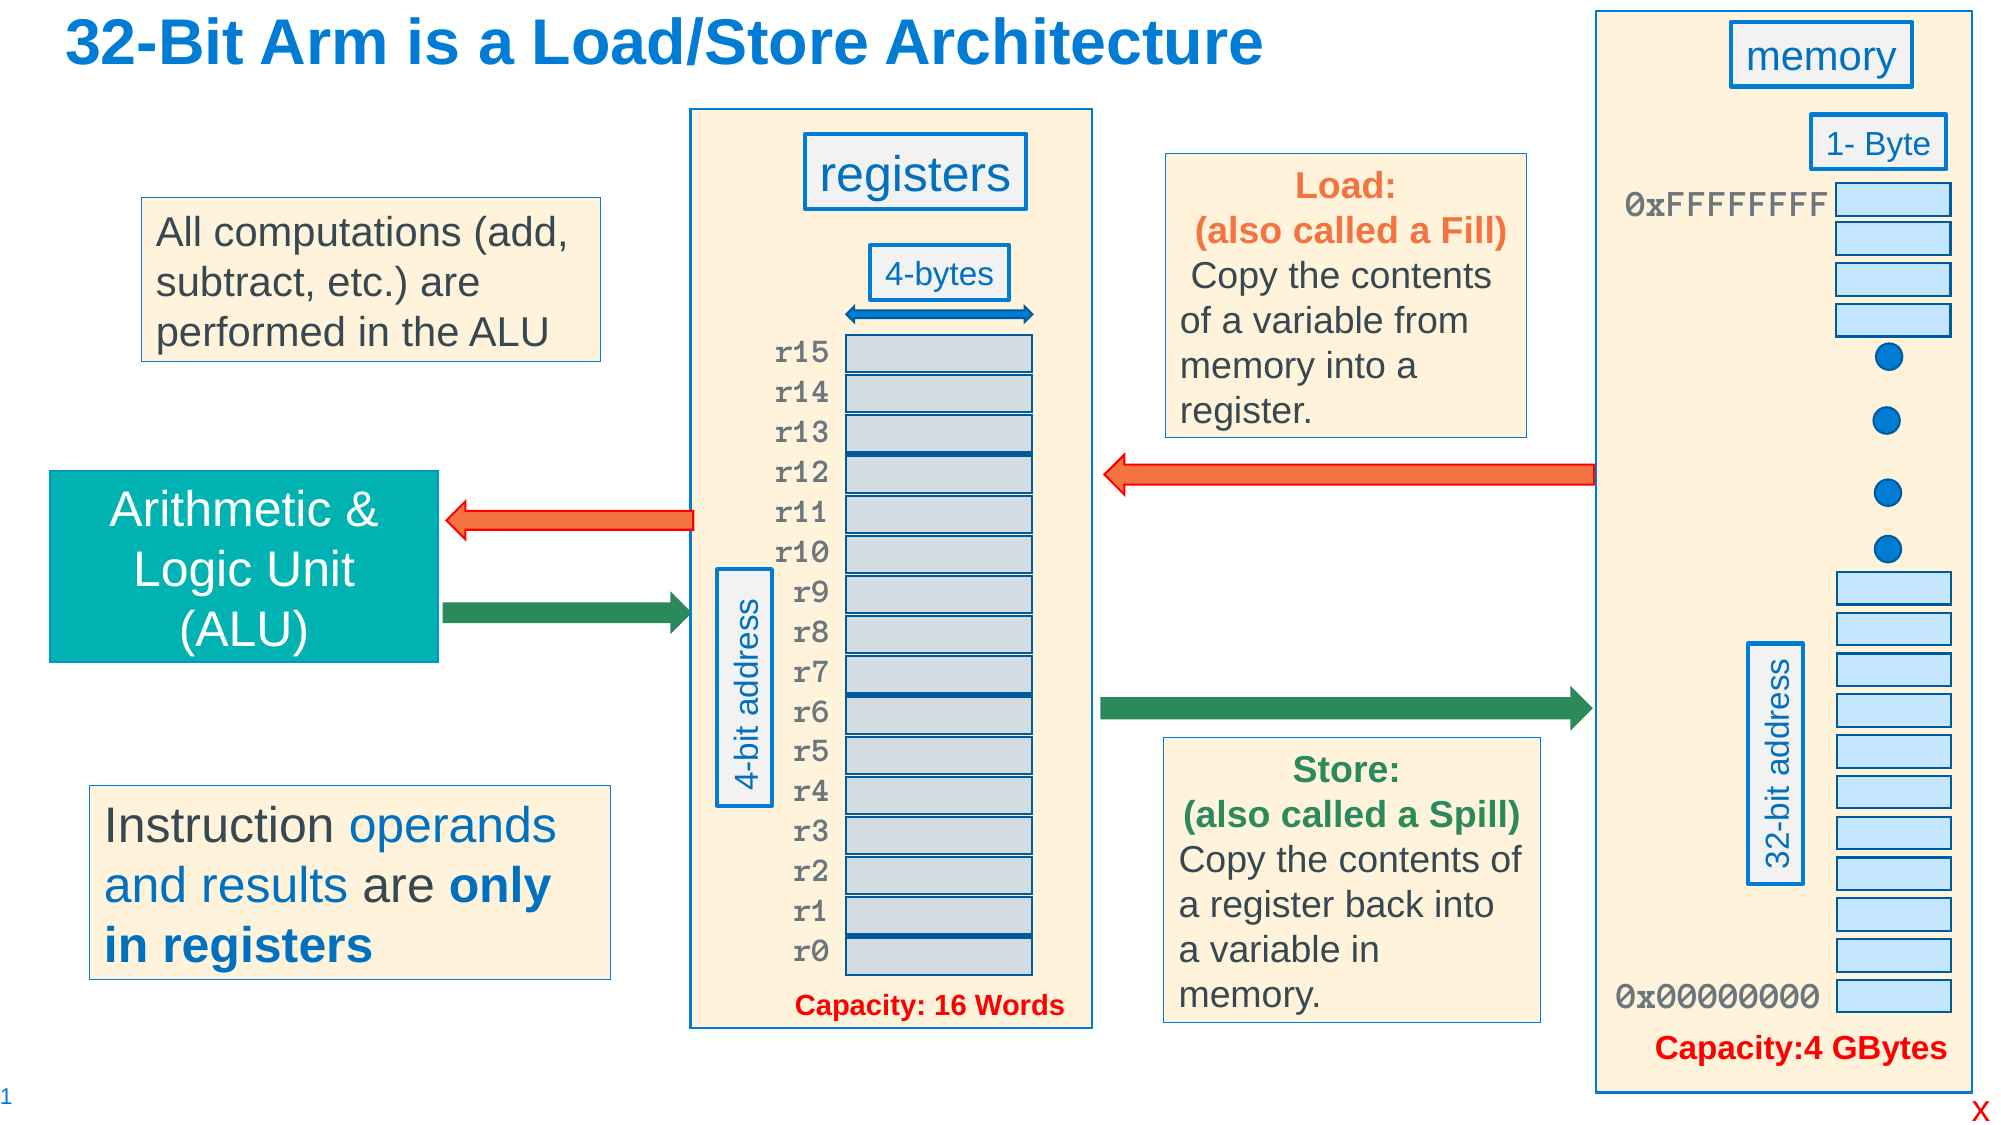

# 32-Bit Arm is a Load/Store Architecture
memory
1- Byte
0xFFFFFFFF

32-bit address

0x00000000

Capacity:4 GBytes

registers
Load:
 (also called a Fill)
 Copy the contents of a variable from memory into a register.
All computations (add, subtract, etc.) are performed in the ALU

4-bytes

r15
r14
r13
r12
r11
r10
r9
r8
r7
r6
r5
r4
r3
r2
r1
r0

Arithmetic & Logic Unit (ALU)

4-bit address

Store:
(also called a Spill)
Copy the contents of a register back into a variable in memory.

Instruction operands and results are only in registers

Capacity: 16 Words
x